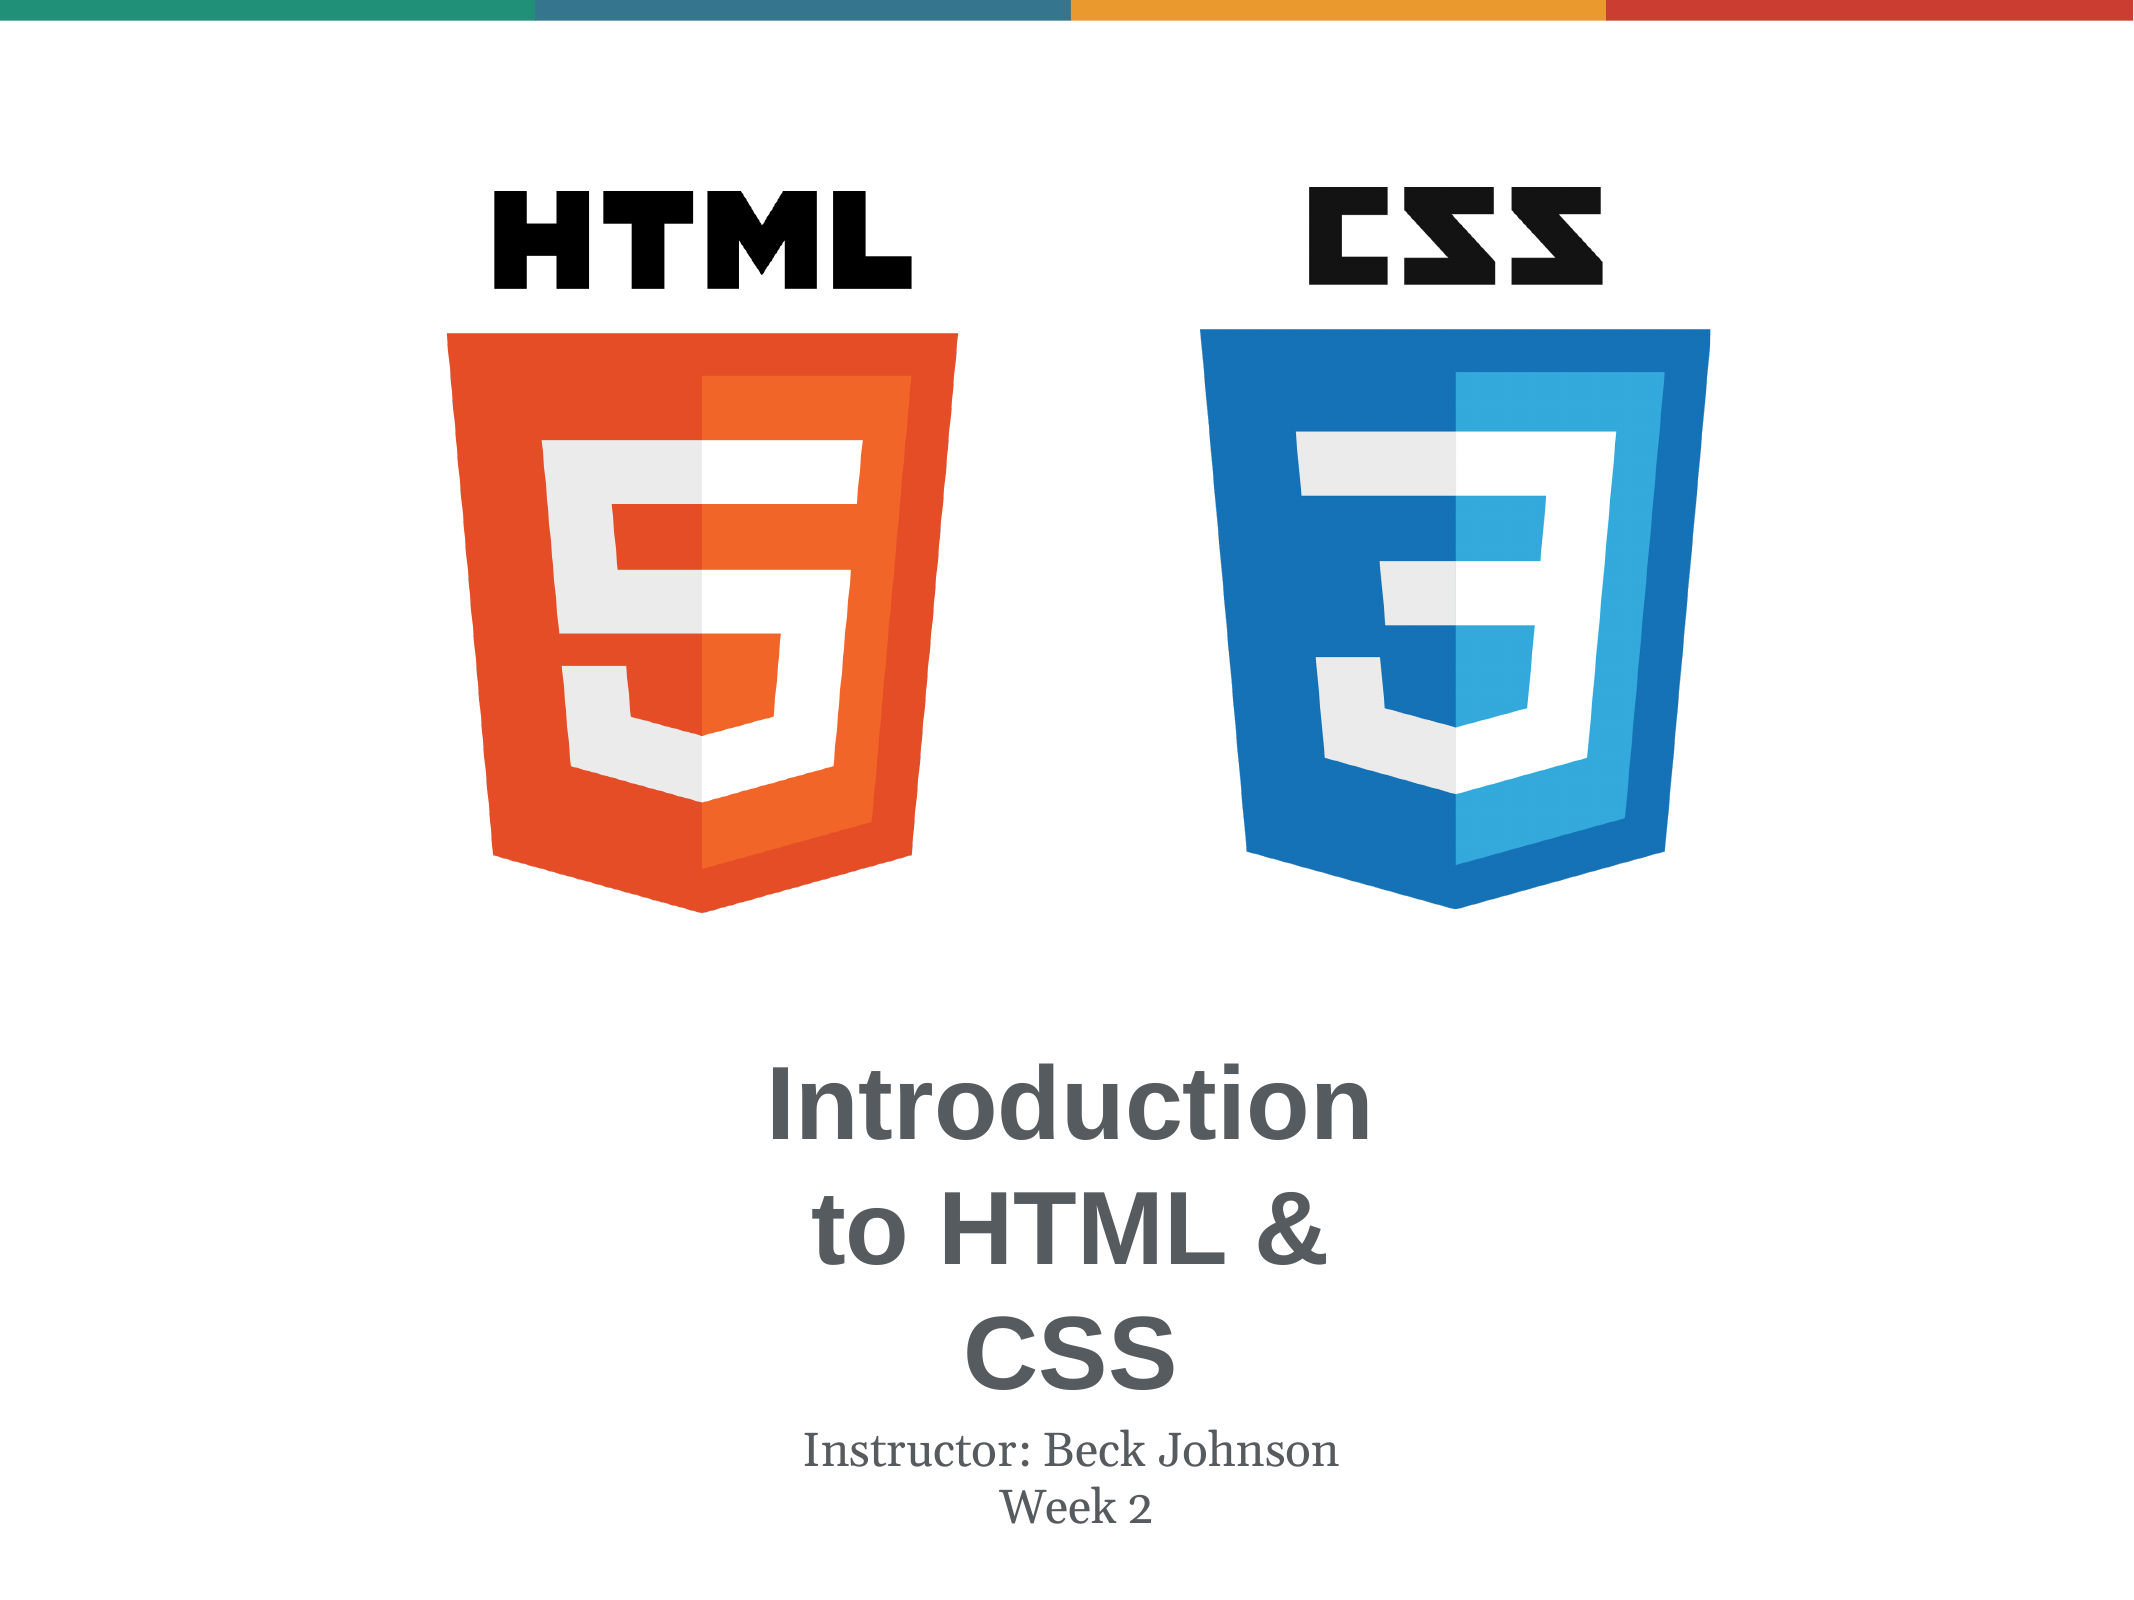

Introduction to HTML & CSS
Instructor: Beck Johnson  Week 2